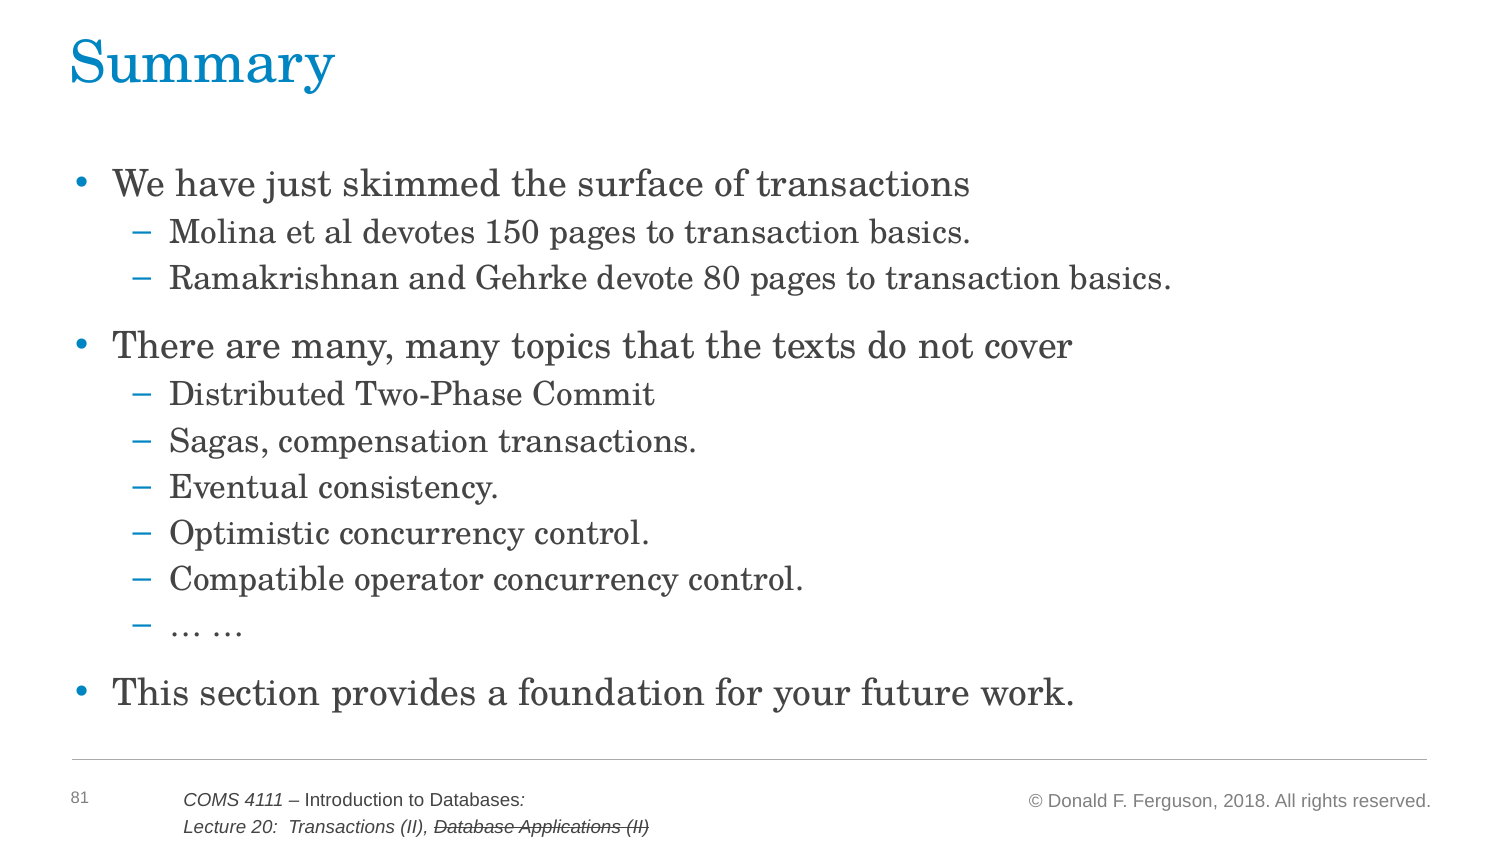

# Summary
We have just skimmed the surface of transactions
Molina et al devotes 150 pages to transaction basics.
Ramakrishnan and Gehrke devote 80 pages to transaction basics.
There are many, many topics that the texts do not cover
Distributed Two-Phase Commit
Sagas, compensation transactions.
Eventual consistency.
Optimistic concurrency control.
Compatible operator concurrency control.
… …
This section provides a foundation for your future work.